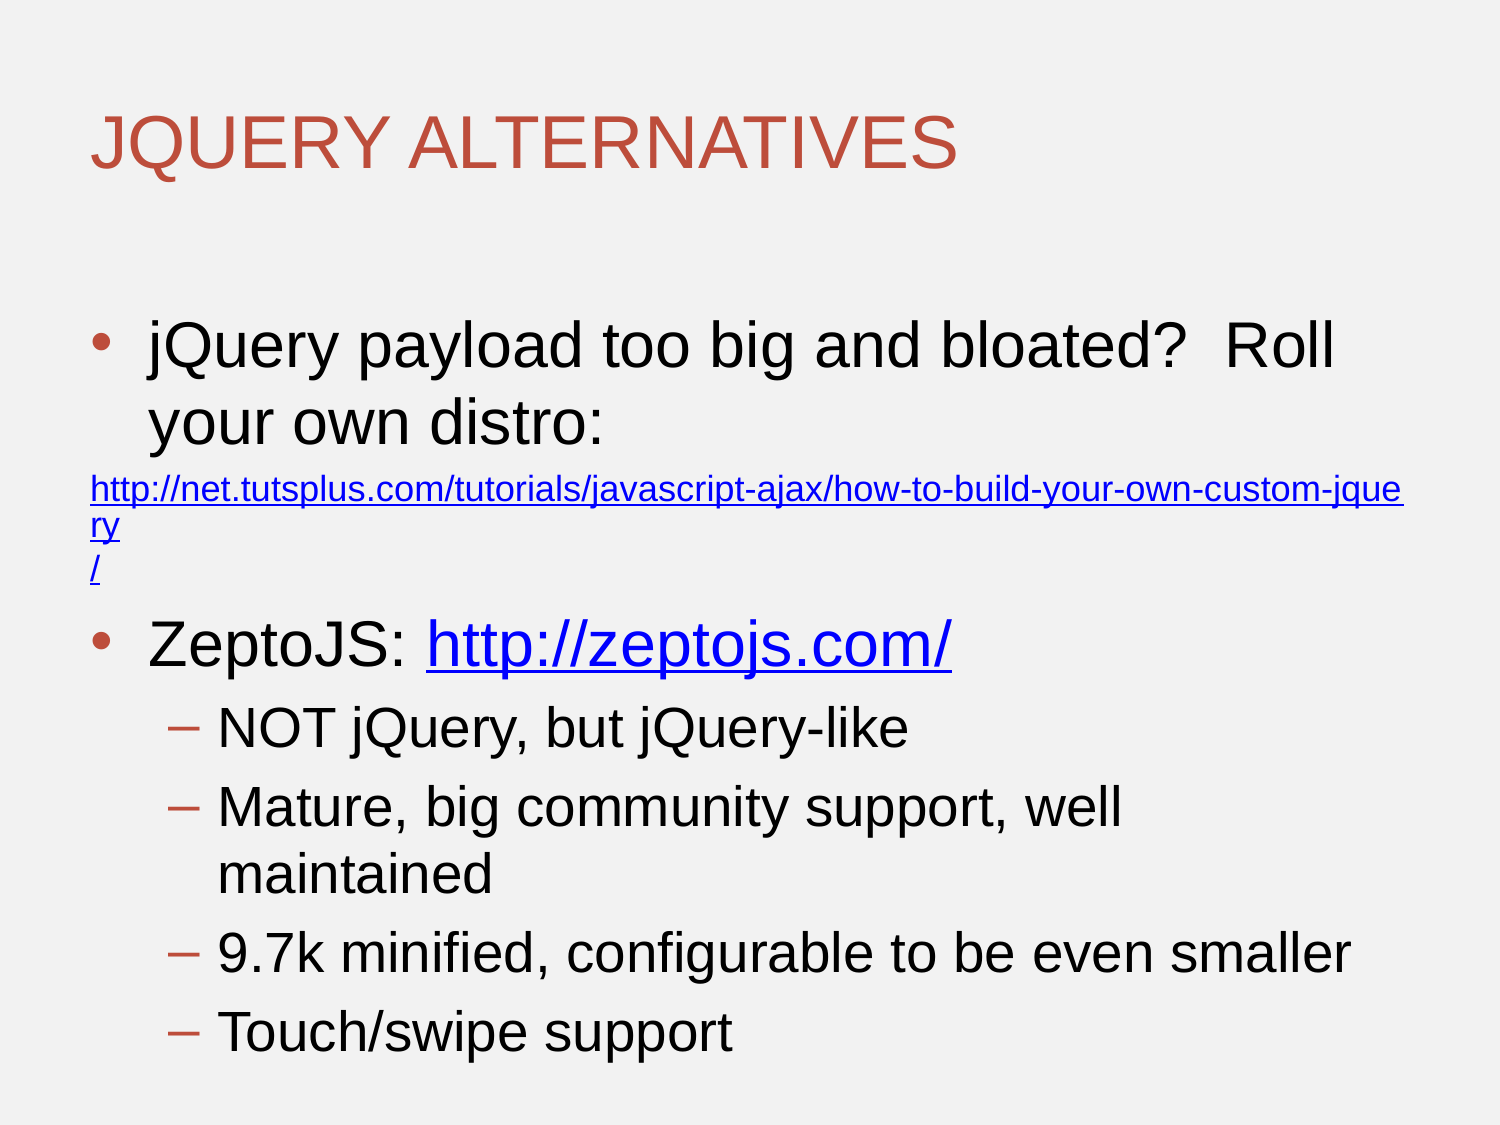

# Jquery Alternatives
jQuery payload too big and bloated?  Roll your own distro:
http://net.tutsplus.com/tutorials/javascript-ajax/how-to-build-your-own-custom-jquery/
ZeptoJS: http://zeptojs.com/
NOT jQuery, but jQuery-like
Mature, big community support, well maintained
9.7k minified, configurable to be even smaller
Touch/swipe support